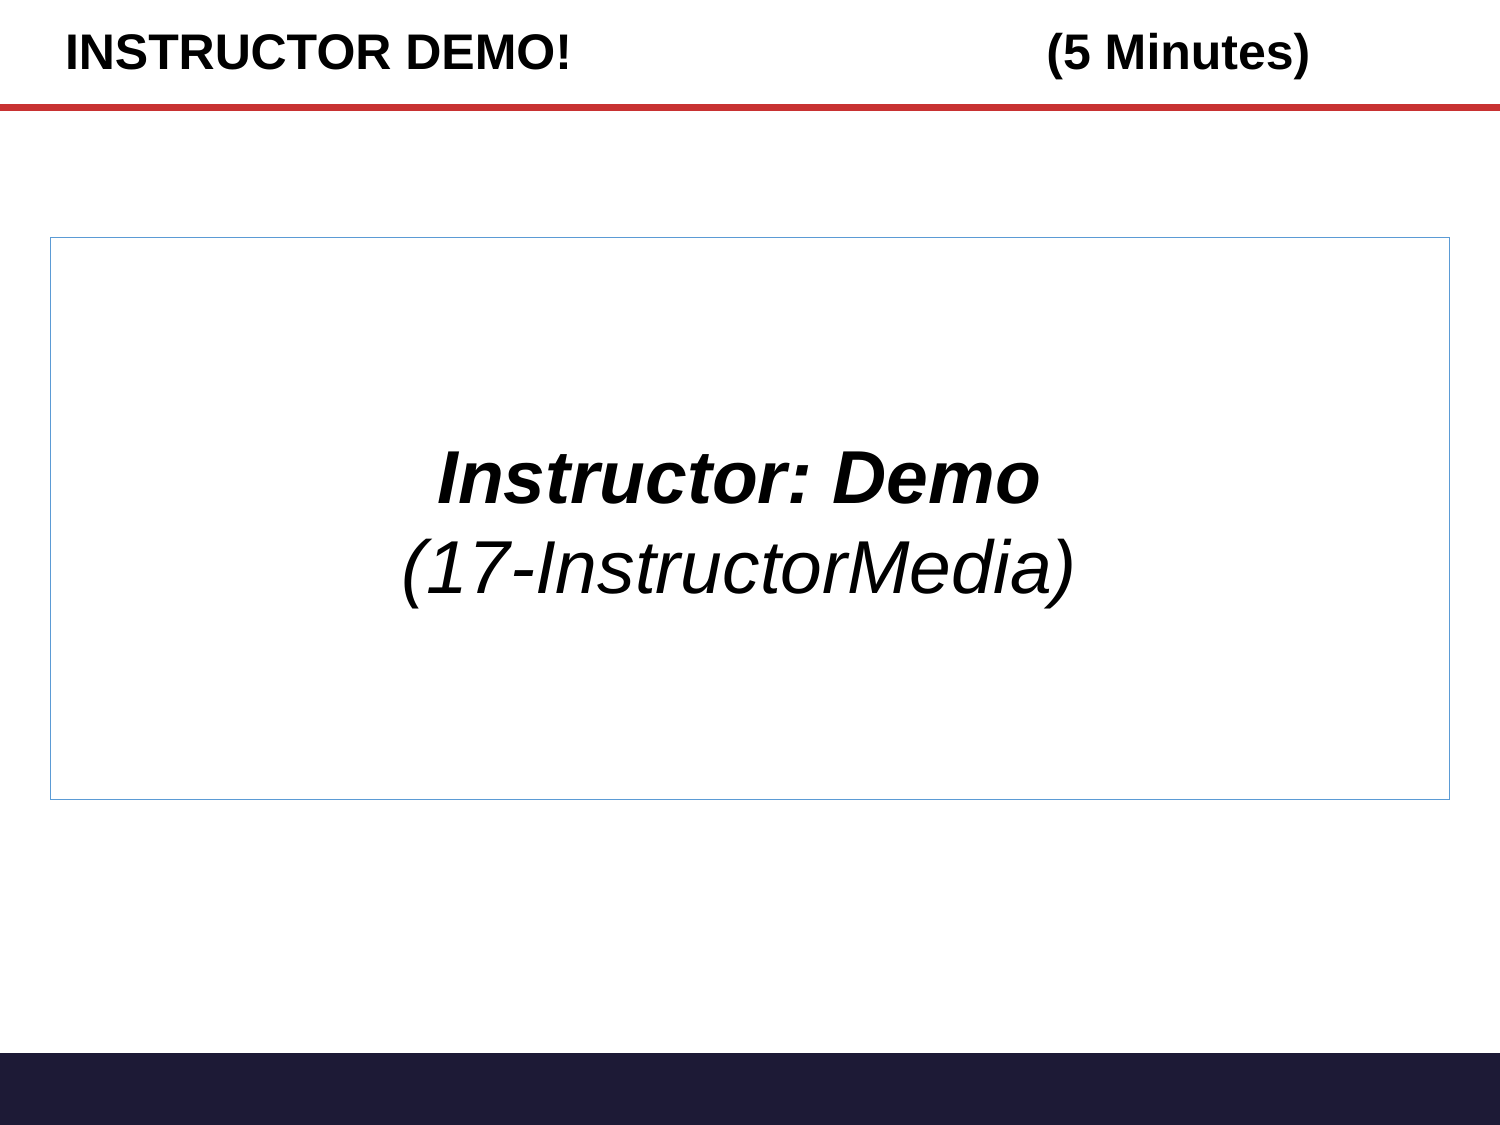

# INSTRUCTOR DEMO!                                  (5 Minutes)
Instructor: Demo
(17-InstructorMedia)